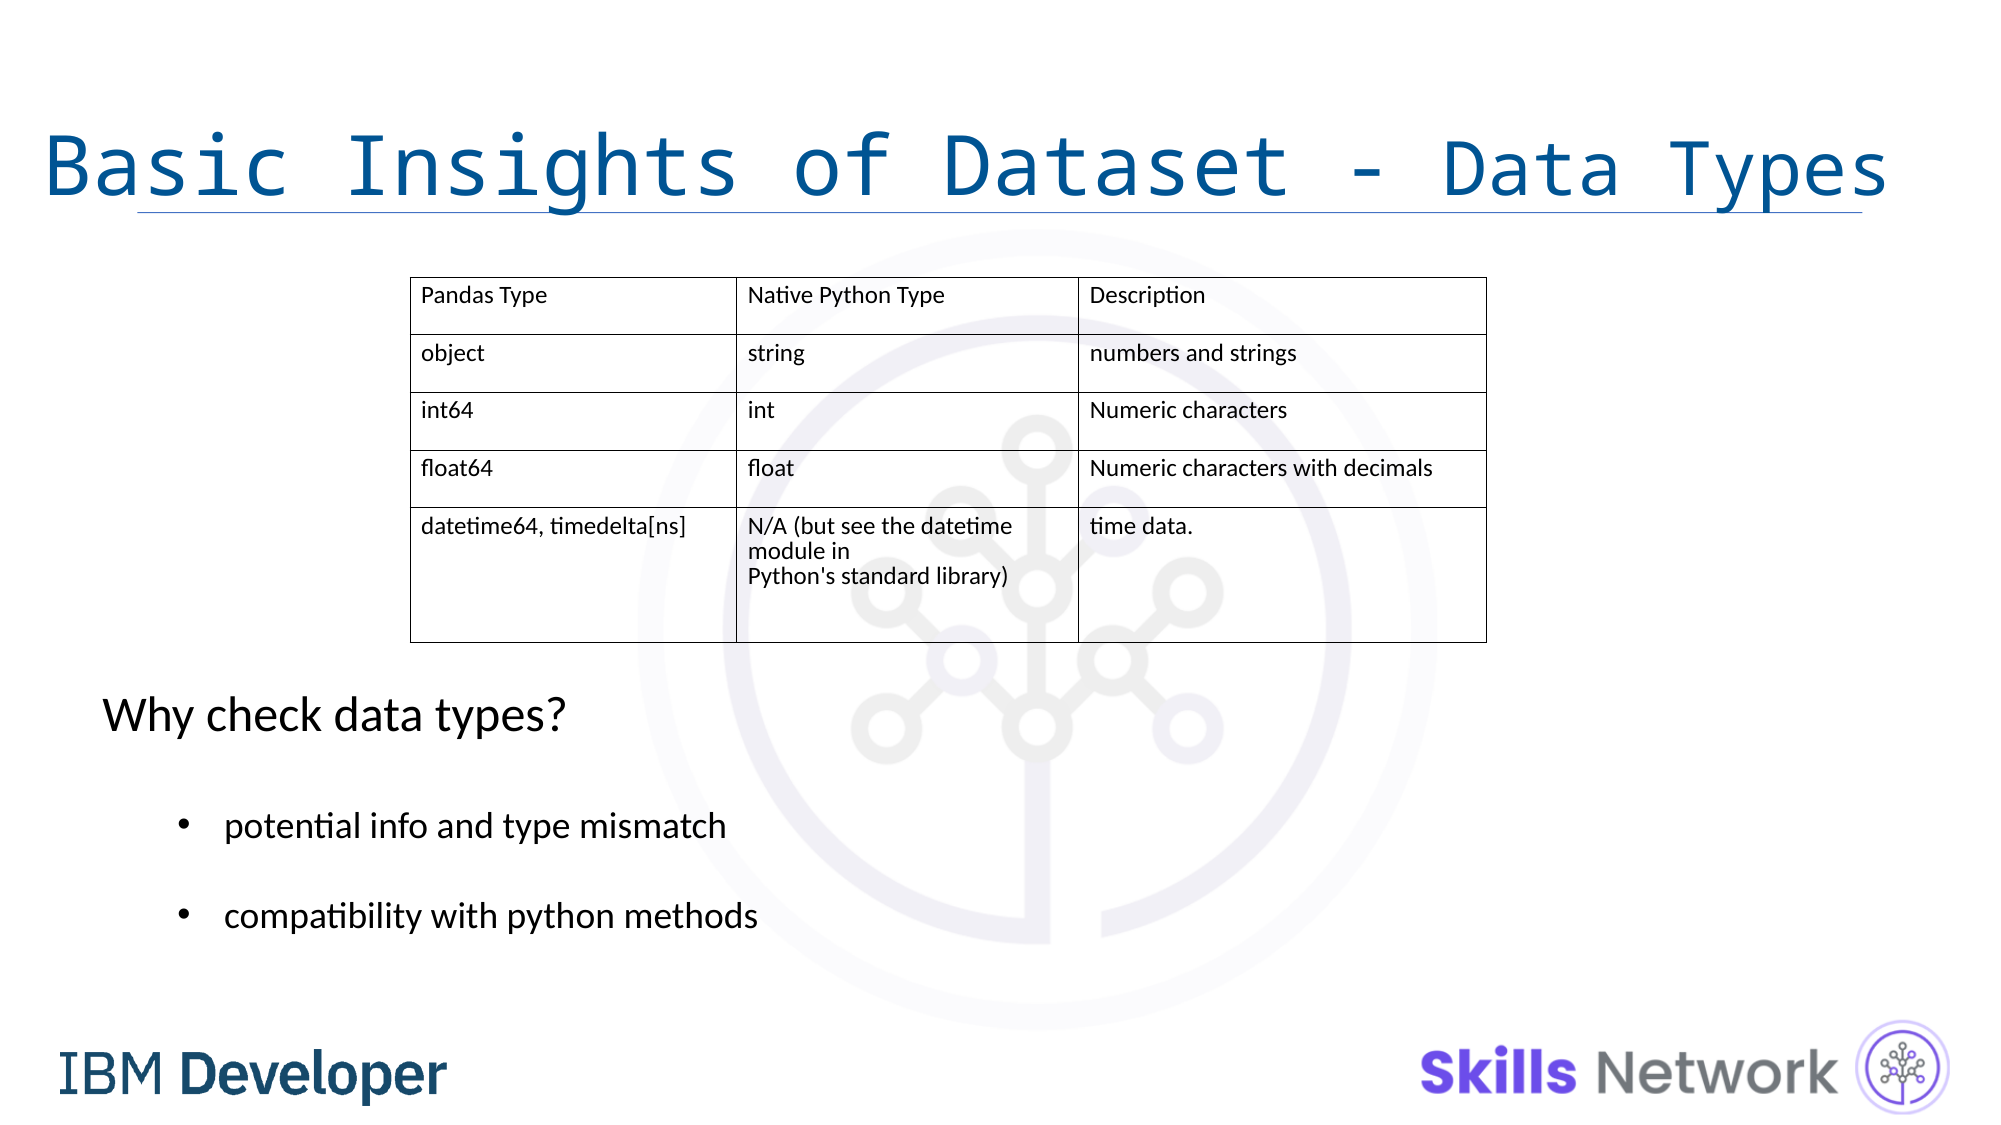

>

# Basic Insights of Dataset - Data Types
| Pandas Type | Native Python Type | Description |
| --- | --- | --- |
| object | string | numbers and strings |
| int64 | int | Numeric characters |
| float64 | float | Numeric characters with decimals |
| datetime64, timedelta[ns] | N/A (but see the datetime module in Python's standard library) | time data. |
Why check data types?

potential info and type mismatch

compatibility with python methods